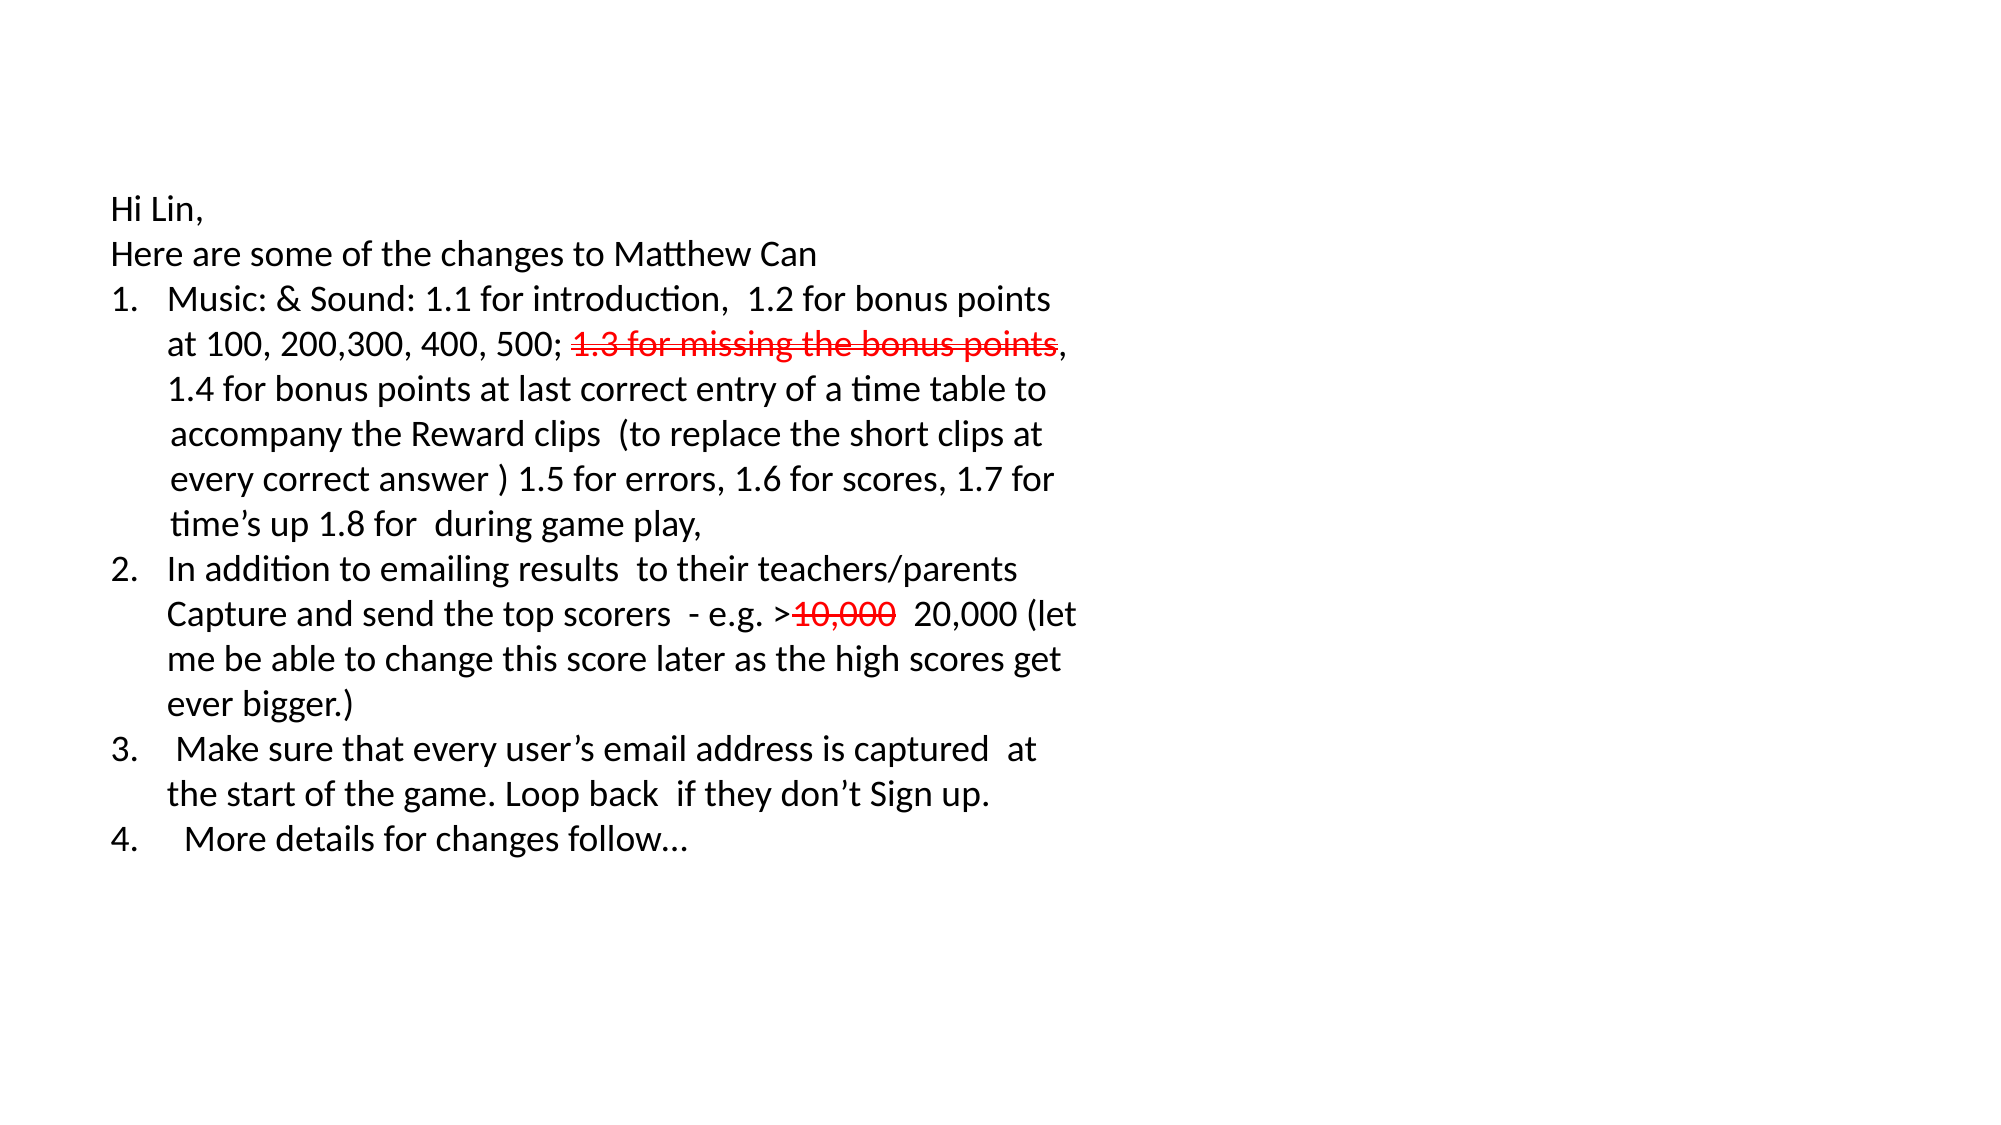

Hi Lin,
Here are some of the changes to Matthew Can
Music: & Sound: 1.1 for introduction,  1.2 for bonus points  at 100, 200,300, 400, 500; 1.3 for missing the bonus points, 1.4 for bonus points at last correct entry of a time table to
       accompany the Reward clips  (to replace the short clips at
       every correct answer ) 1.5 for errors, 1.6 for scores, 1.7 for
       time’s up 1.8 for  during game play,
In addition to emailing results  to their teachers/parents        Capture and send the top scorers  - e.g. >10,000  20,000 (let me be able to change this score later as the high scores get ever bigger.)
 Make sure that every user’s email address is captured  at the start of the game. Loop back  if they don’t Sign up.
  More details for changes follow…